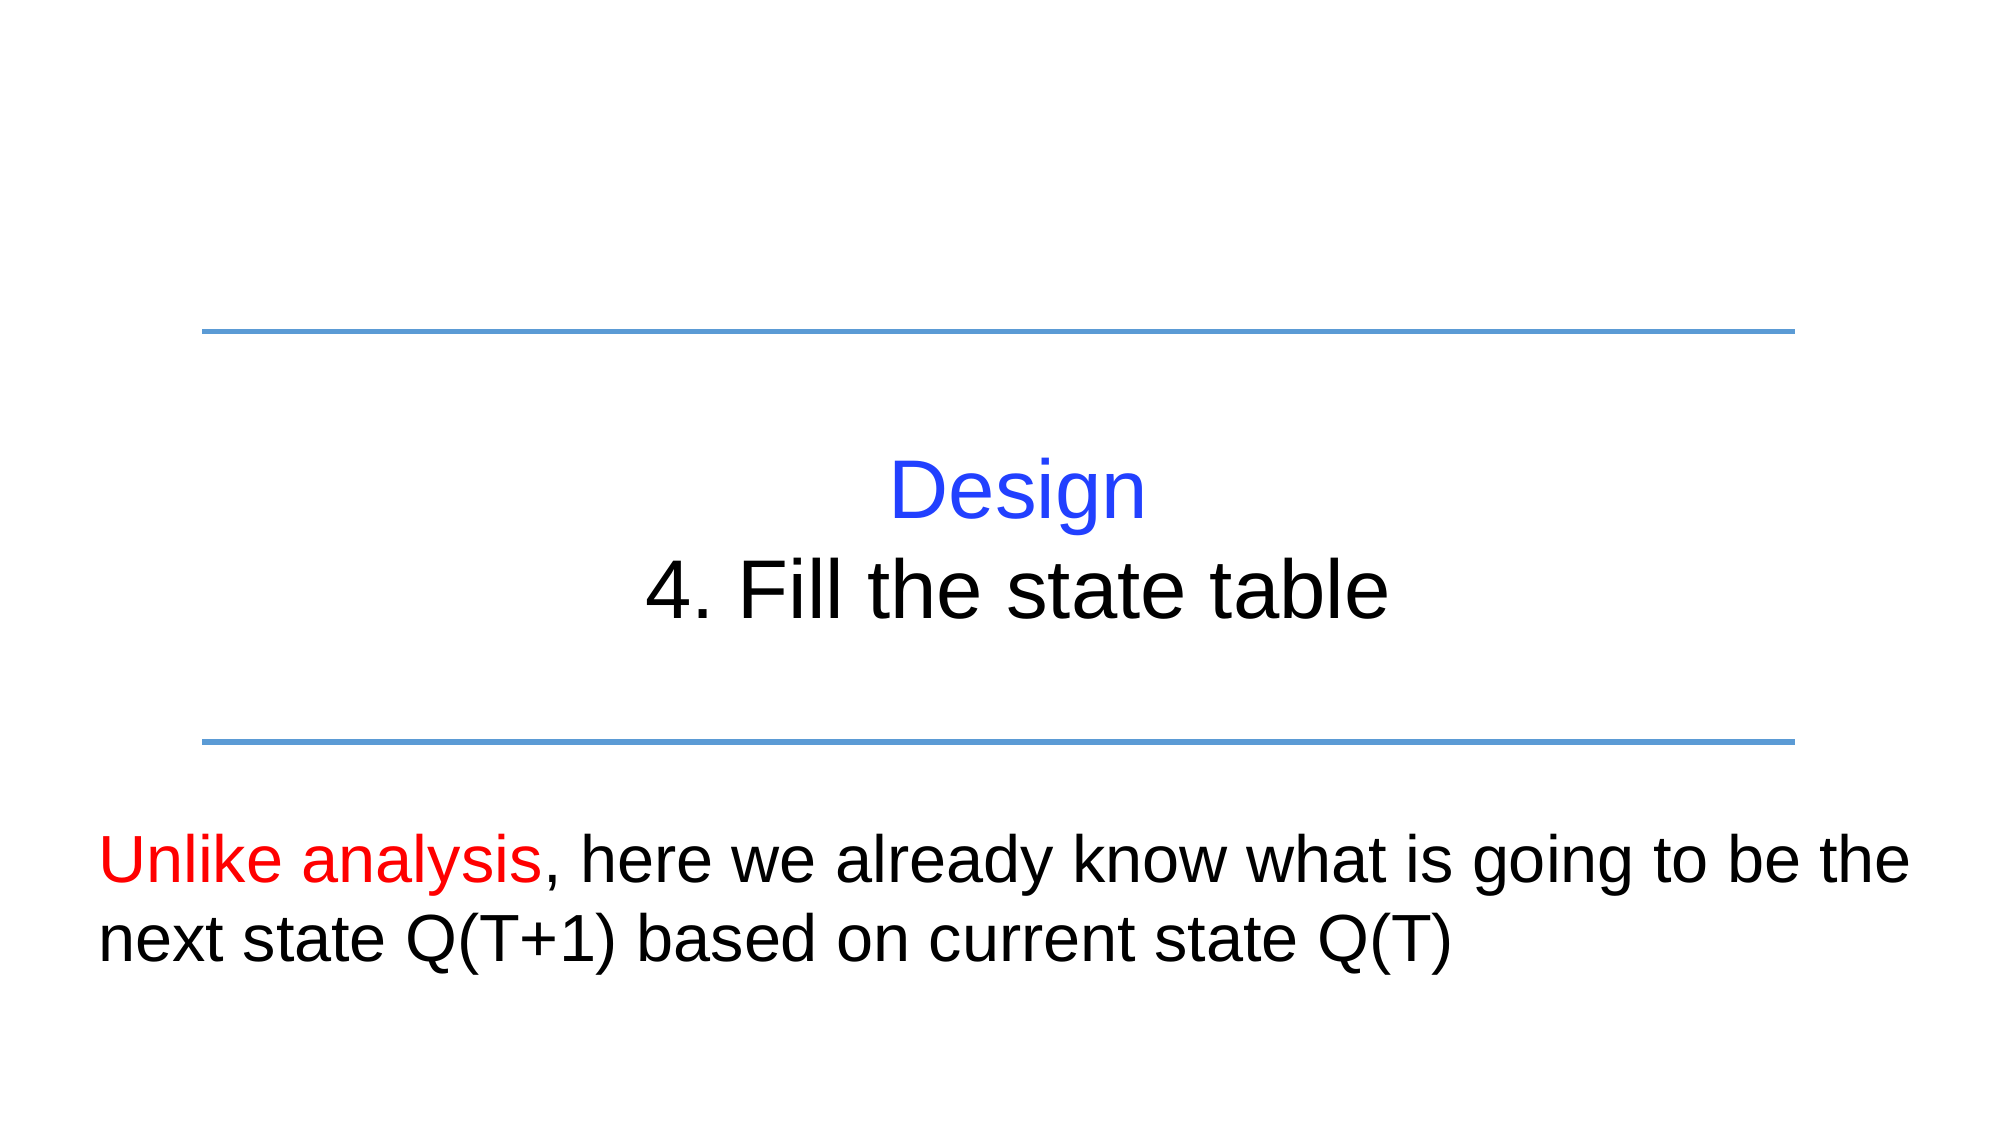

Design
4. Fill the state table

Unlike analysis, here we already know what is going to be the next state Q(T+1) based on current state Q(T)